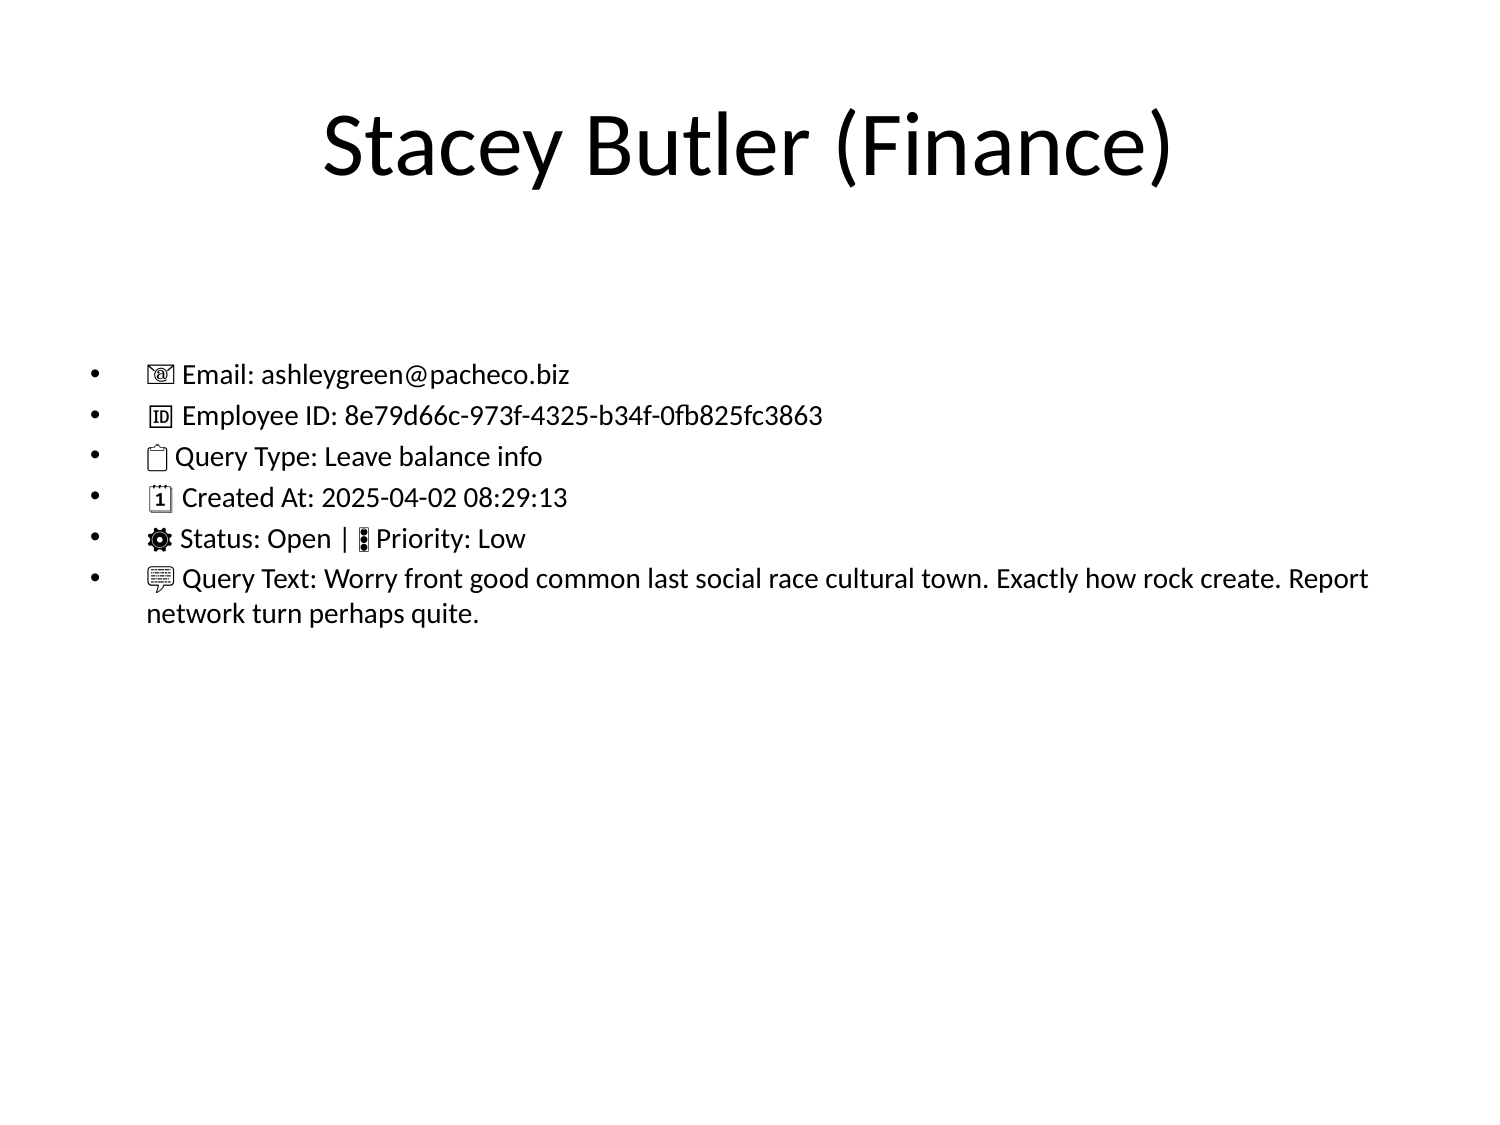

# Stacey Butler (Finance)

📧 Email: ashleygreen@pacheco.biz
🆔 Employee ID: 8e79d66c-973f-4325-b34f-0fb825fc3863
📋 Query Type: Leave balance info
🗓 Created At: 2025-04-02 08:29:13
⚙ Status: Open | 🚦 Priority: Low
💬 Query Text: Worry front good common last social race cultural town. Exactly how rock create. Report network turn perhaps quite.